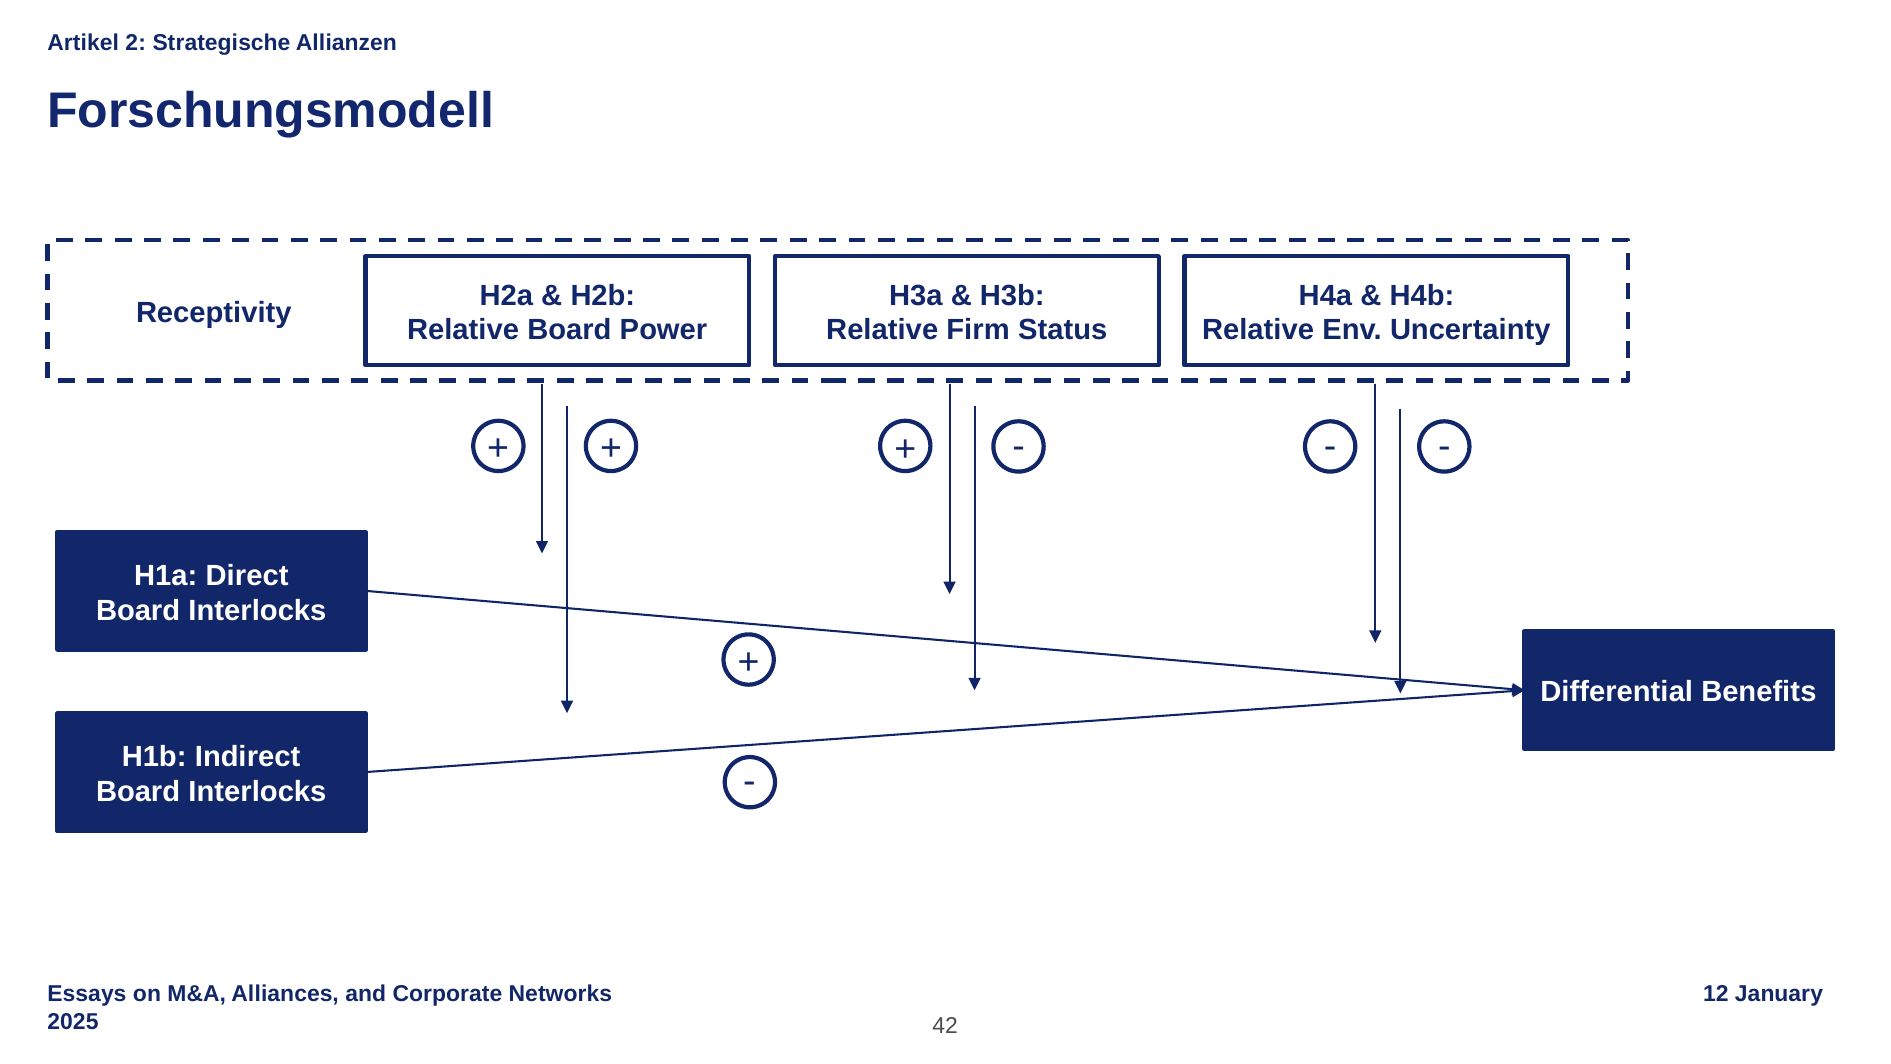

Artikel 2: Strategische Allianzen
Forschungsmodell
Receptivity
H2a & H2b:
Relative Board Power
H3a & H3b:
Relative Firm Status
H4a & H4b:
Relative Env. Uncertainty
-

-

-

+

+
+

+
-

H1a: Direct
Board Interlocks
Differential Benefits

H1b: Indirect
Board Interlocks